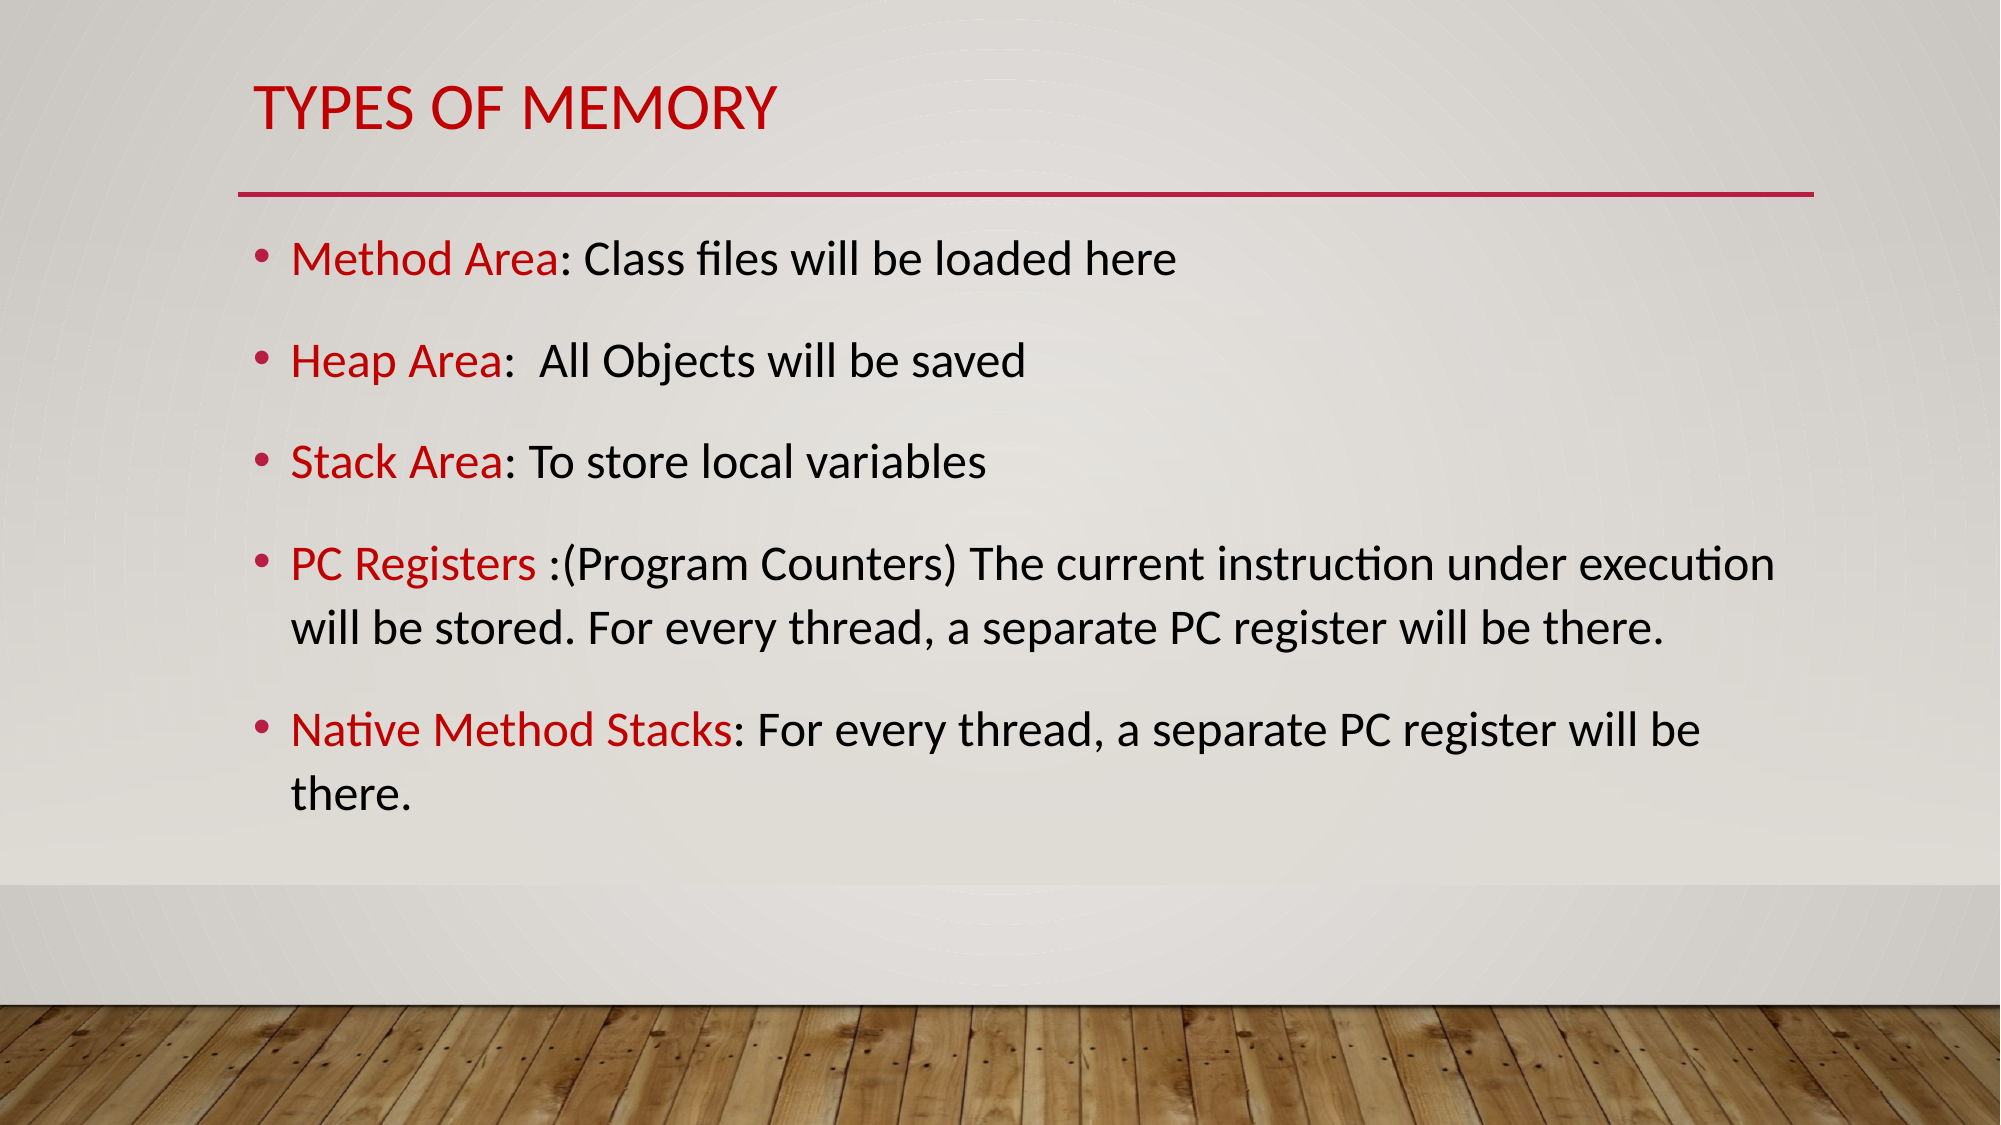

# Types of Memory
Method Area: Class files will be loaded here
Heap Area:  All Objects will be saved
Stack Area: To store local variables
PC Registers :(Program Counters) The current instruction under execution will be stored. For every thread, a separate PC register will be there.
Native Method Stacks: For every thread, a separate PC register will be there.